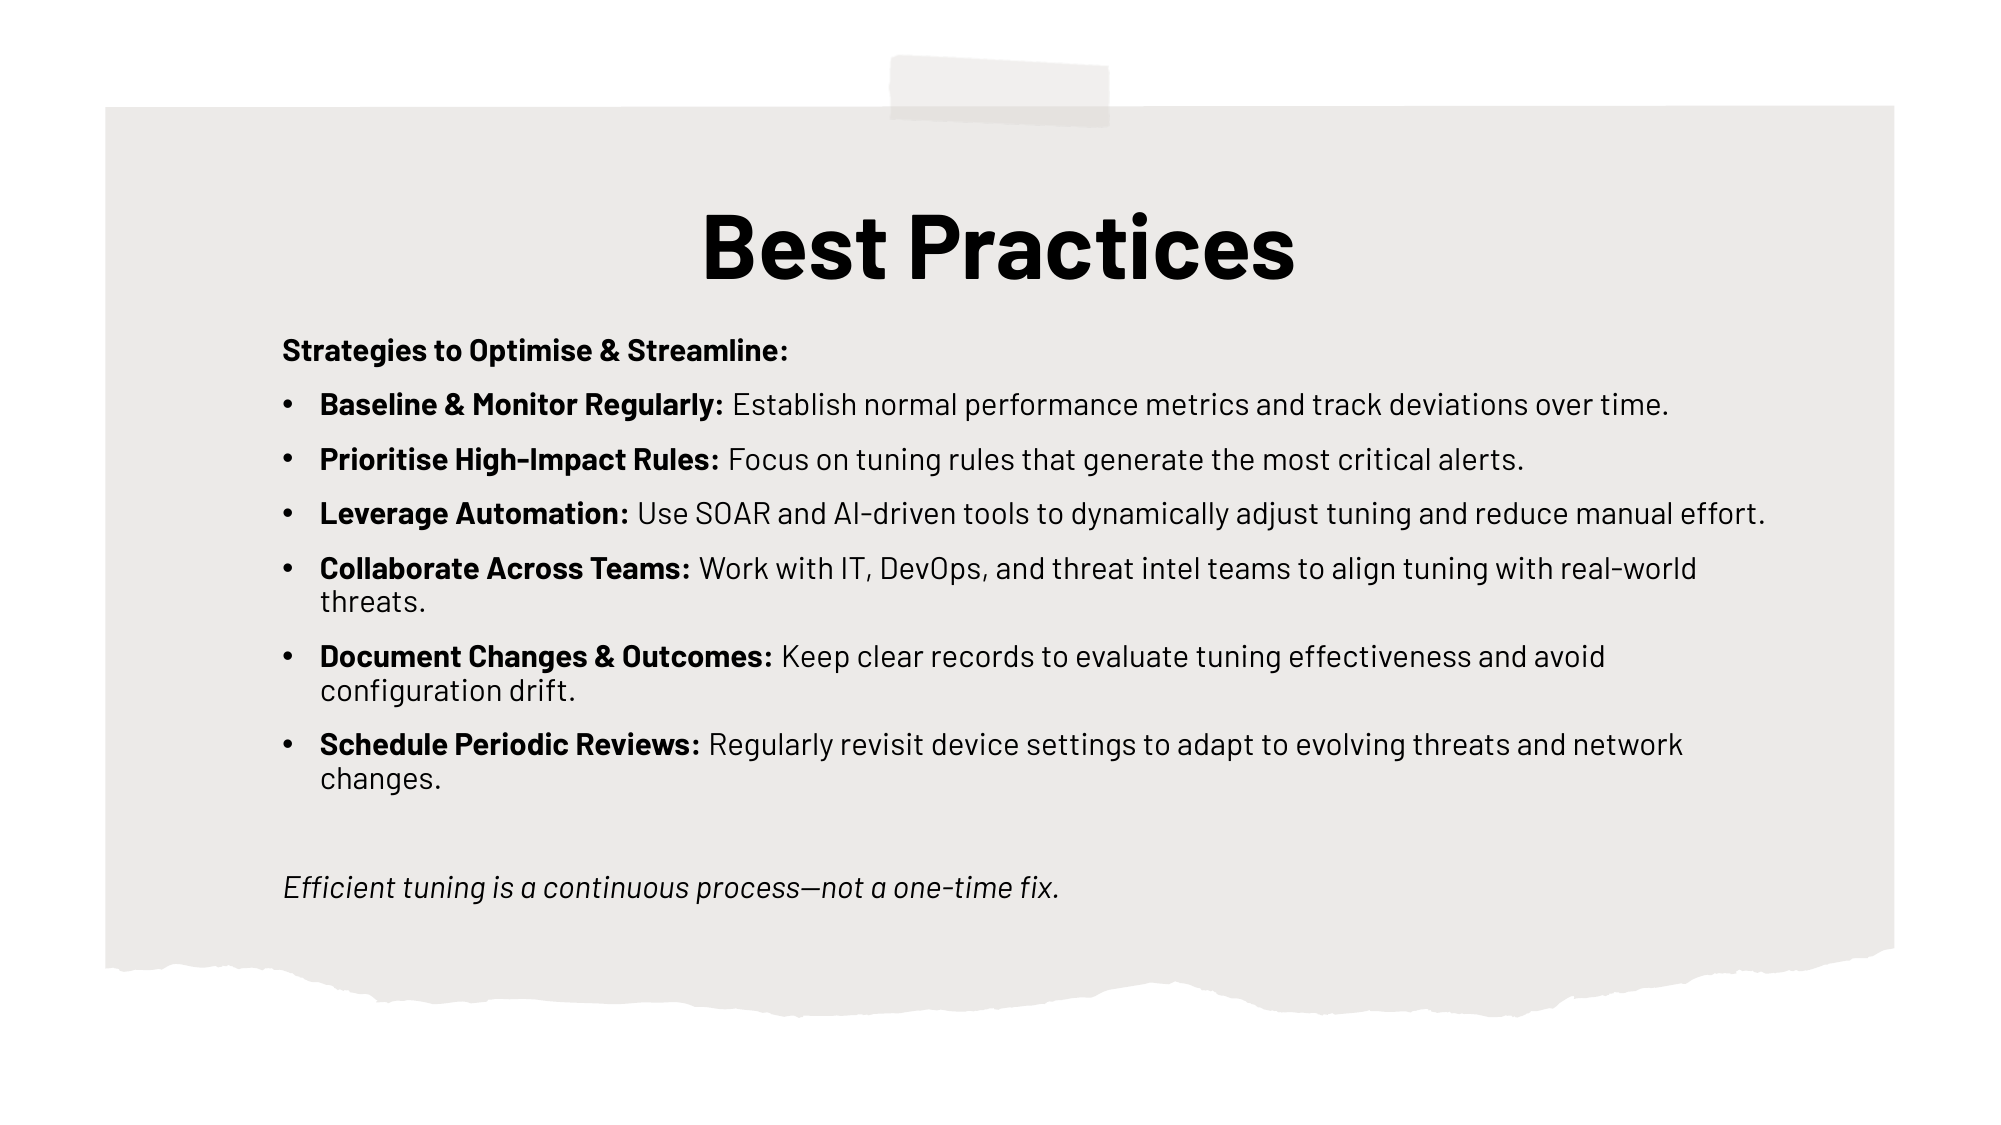

# Best Practices
Strategies to Optimise & Streamline:
Baseline & Monitor Regularly: Establish normal performance metrics and track deviations over time.
Prioritise High-Impact Rules: Focus on tuning rules that generate the most critical alerts.
Leverage Automation: Use SOAR and AI-driven tools to dynamically adjust tuning and reduce manual effort.
Collaborate Across Teams: Work with IT, DevOps, and threat intel teams to align tuning with real-world threats.
Document Changes & Outcomes: Keep clear records to evaluate tuning effectiveness and avoid configuration drift.
Schedule Periodic Reviews: Regularly revisit device settings to adapt to evolving threats and network changes.

Efficient tuning is a continuous process—not a one-time fix.